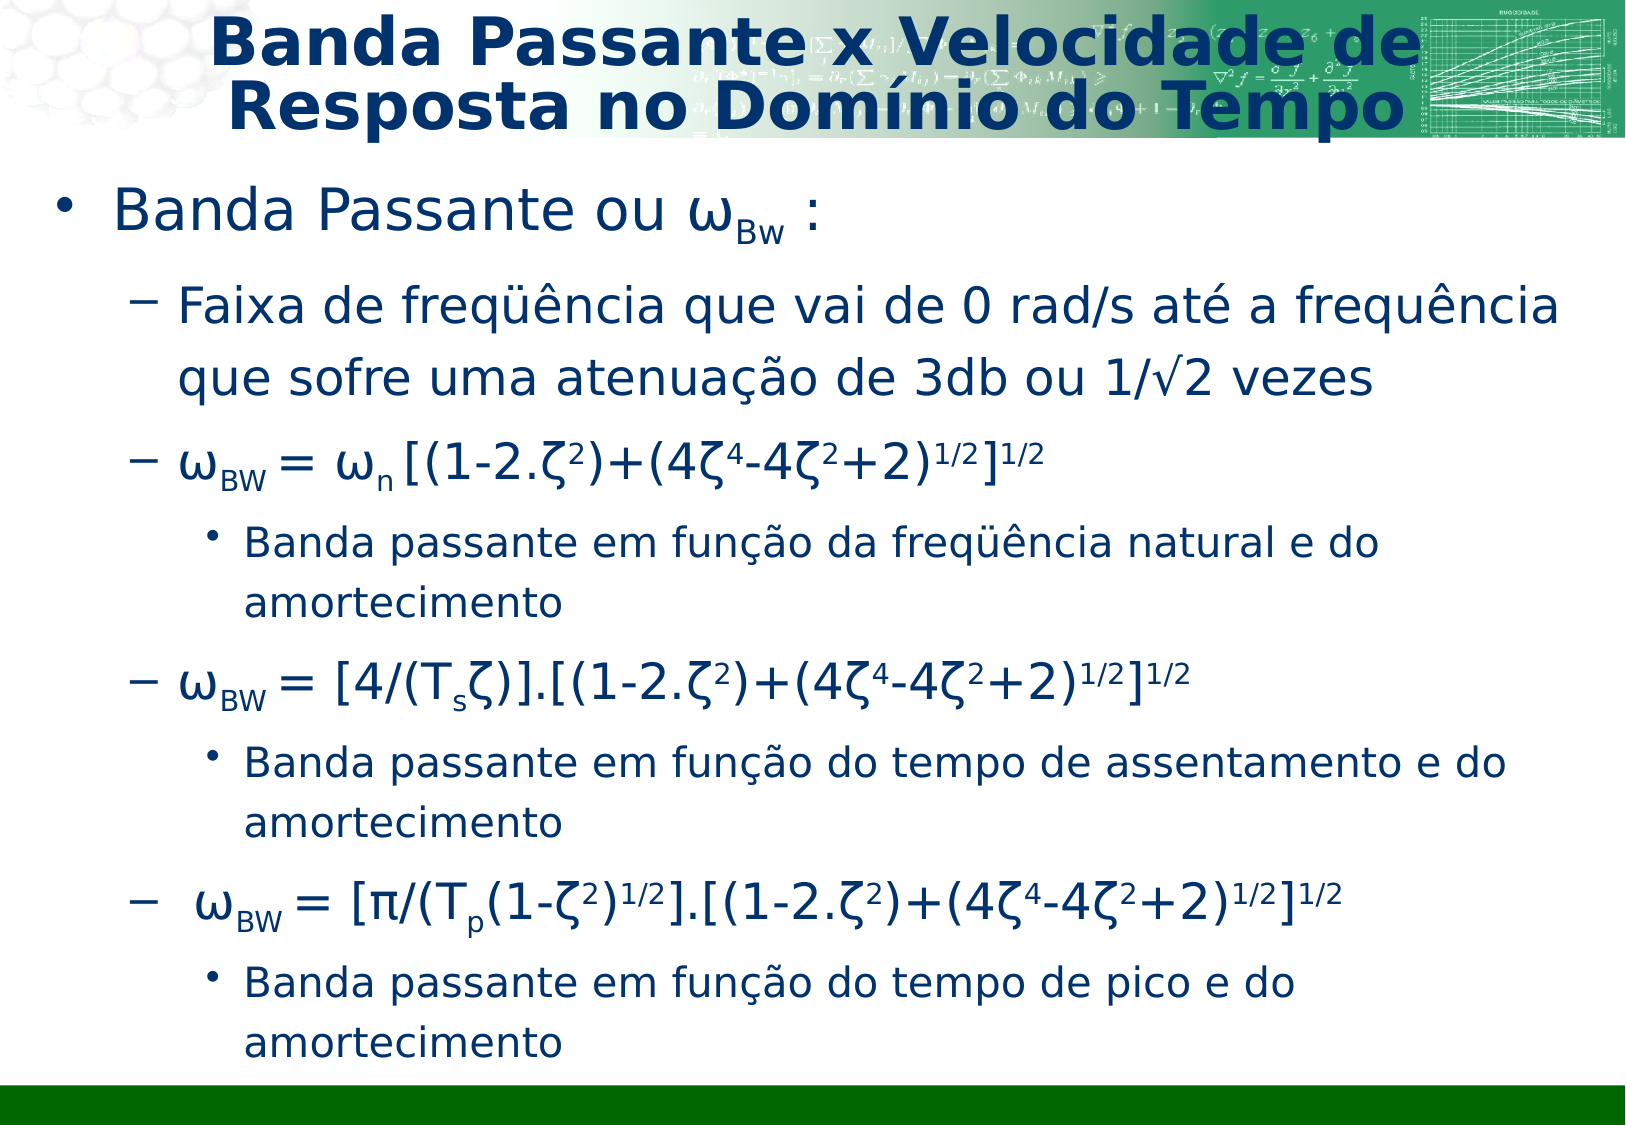

# Banda Passante x Velocidade de Resposta no Domínio do Tempo
Banda Passante ou ωBw :
Faixa de freqüência que vai de 0 rad/s até a frequência que sofre uma atenuação de 3db ou 1/√2 vezes
ωBW = ωn [(1-2.ζ2)+(4ζ4-4ζ2+2)1/2]1/2
Banda passante em função da freqüência natural e do amortecimento
ωBW = [4/(Tsζ)].[(1-2.ζ2)+(4ζ4-4ζ2+2)1/2]1/2
Banda passante em função do tempo de assentamento e do amortecimento
 ωBW = [π/(Tp(1-ζ2)1/2].[(1-2.ζ2)+(4ζ4-4ζ2+2)1/2]1/2
Banda passante em função do tempo de pico e do amortecimento